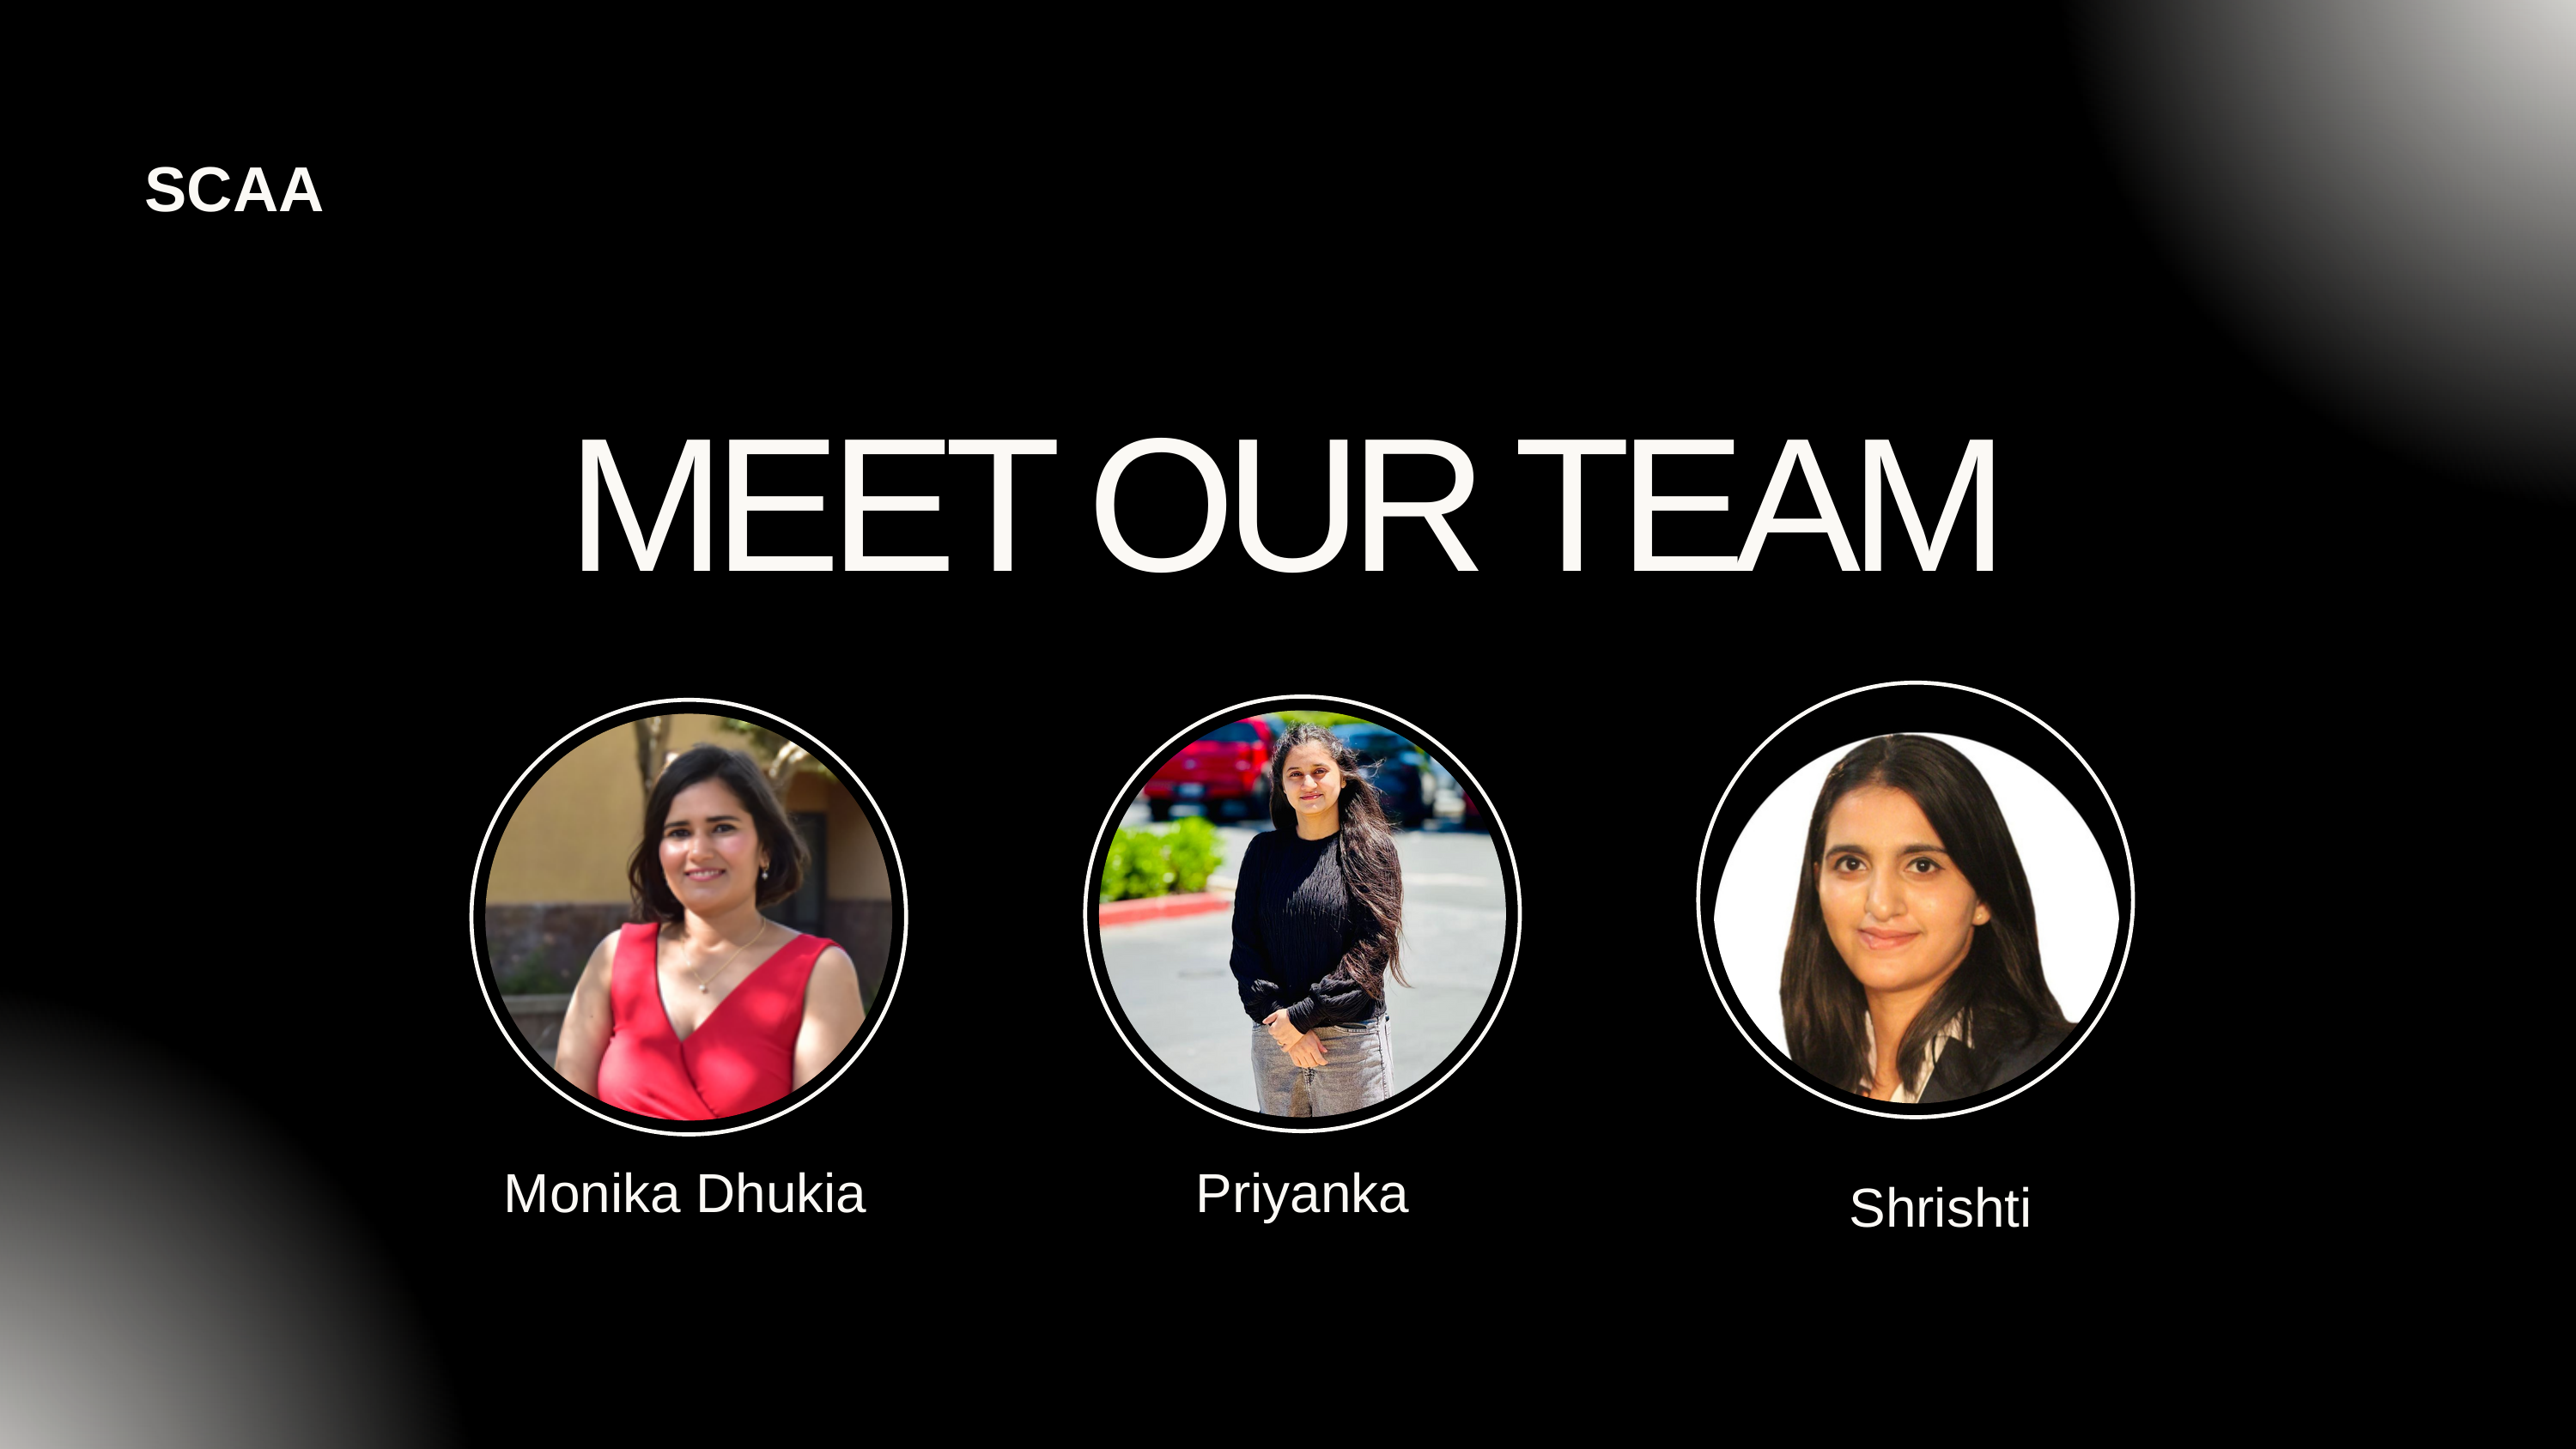

SCAA
MEET OUR TEAM

Monika Dhukia
Priyanka
Shrishti